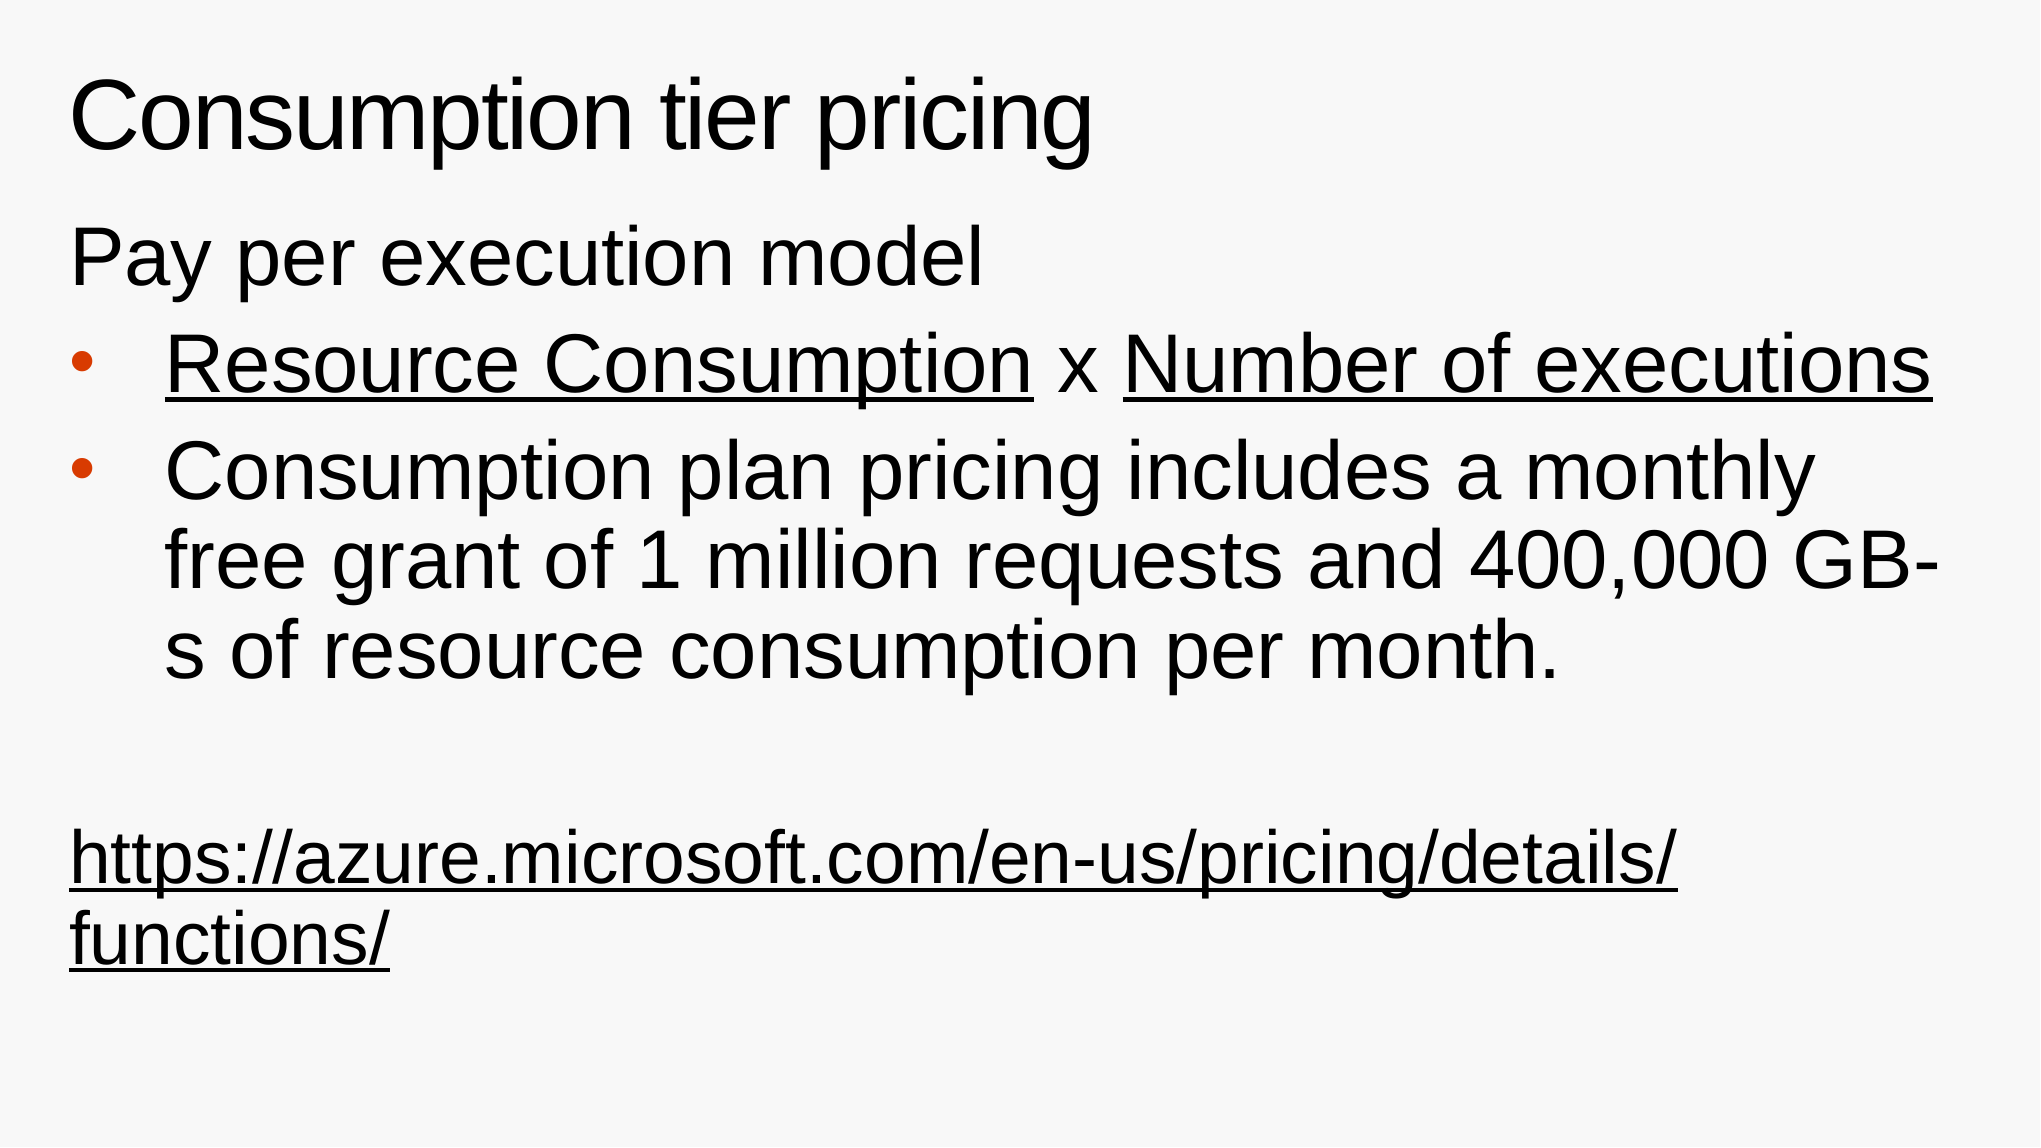

# Consumption tier pricing
Pay per execution model
Resource Consumption x Number of executions
Consumption plan pricing includes a monthly free grant of 1 million requests and 400,000 GB-s of resource consumption per month.

https://azure.microsoft.com/en-us/pricing/details/functions/